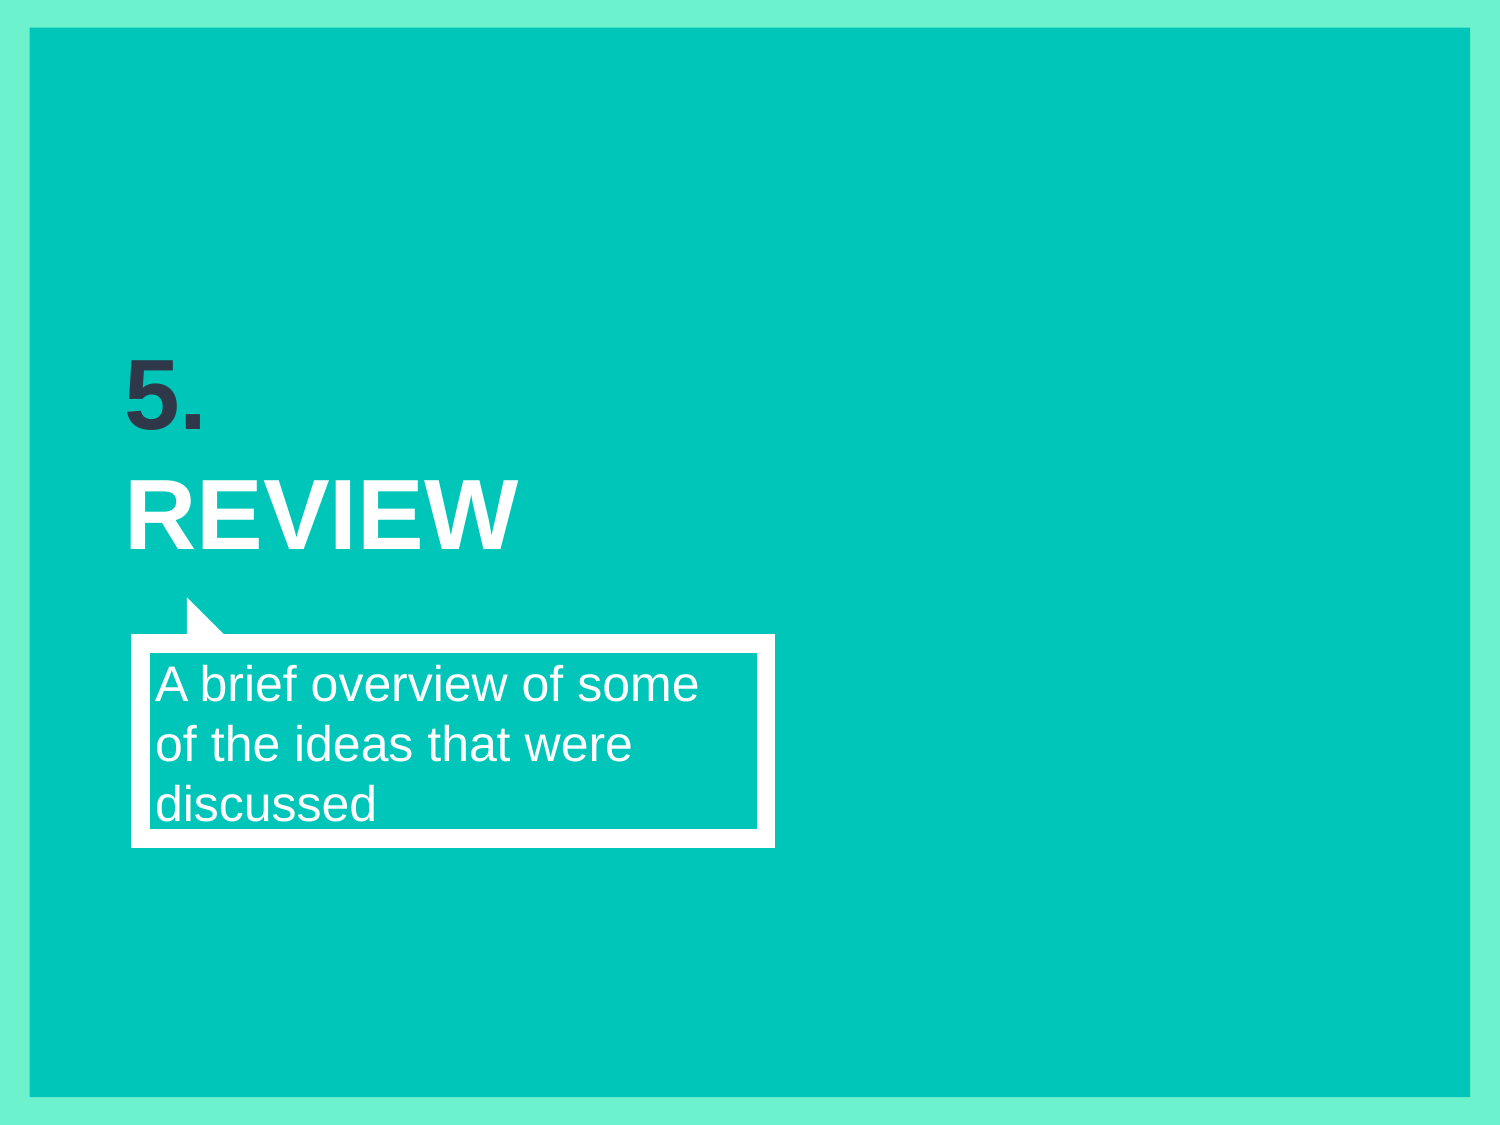

# 5.
REVIEW
A brief overview of some of the ideas that were discussed